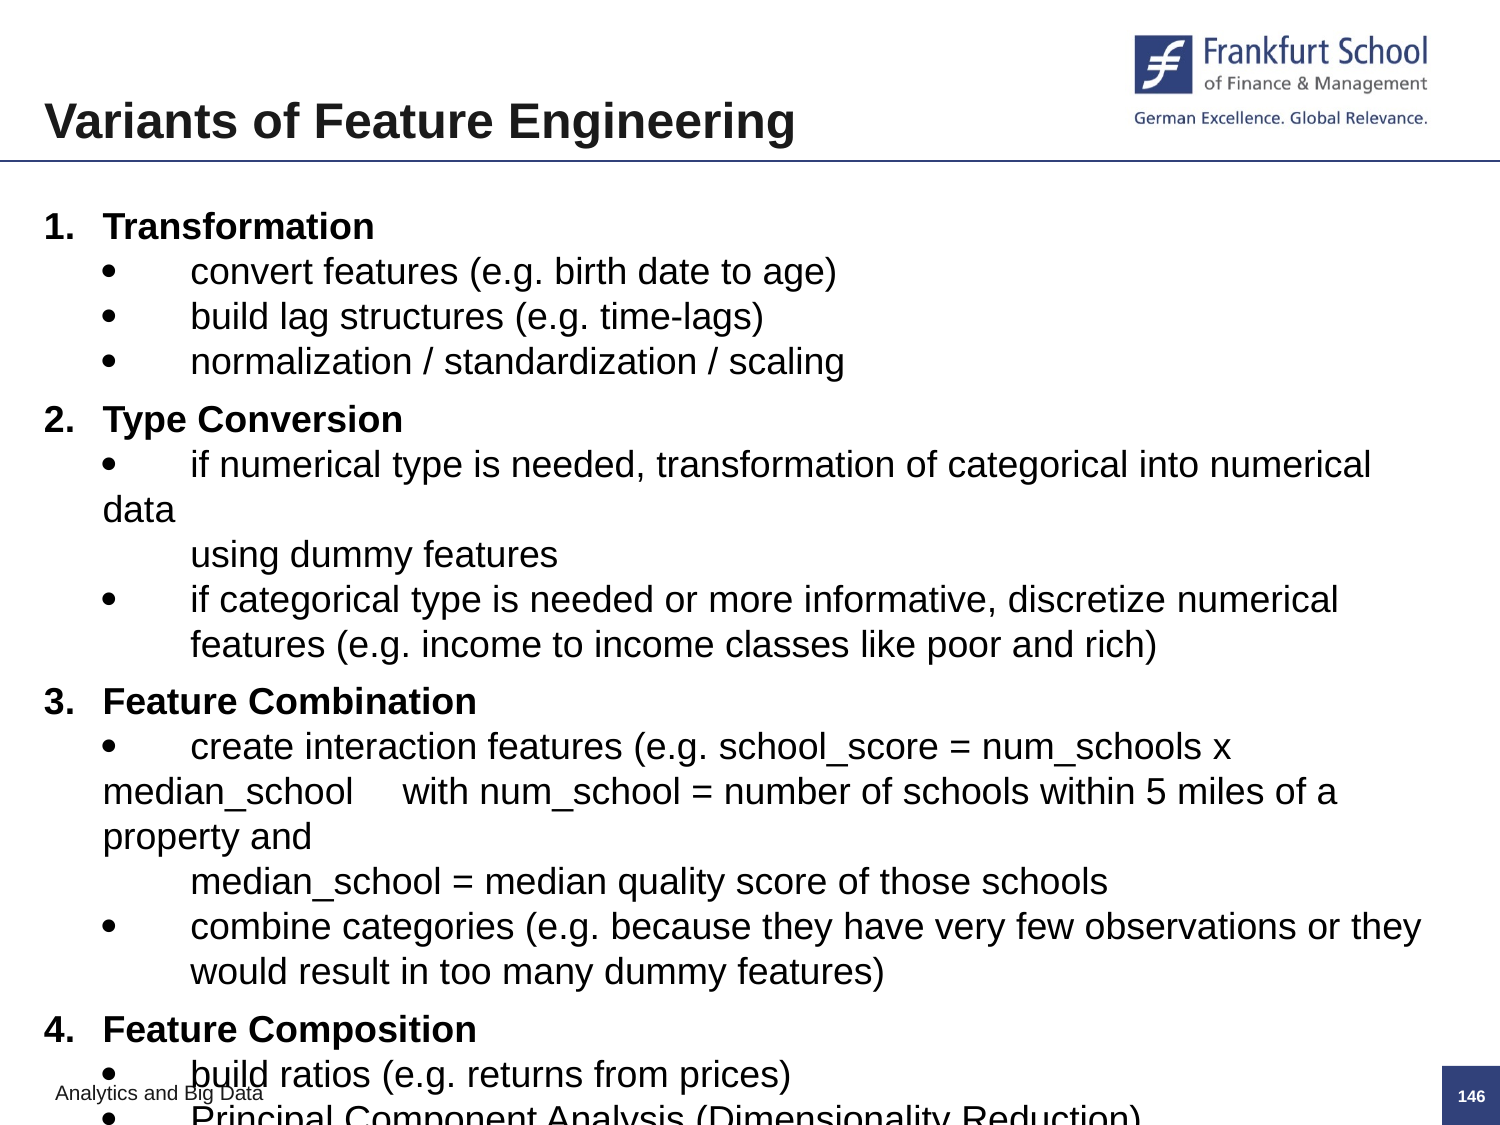

Variants of Feature Engineering
Transformation
•	convert features (e.g. birth date to age)
•	build lag structures (e.g. time-lags)
•	normalization / standardization / scaling
Type Conversion
•	if numerical type is needed, transformation of categorical into numerical data
	using dummy features
•	if categorical type is needed or more informative, discretize numerical
	features (e.g. income to income classes like poor and rich)
Feature Combination
•	create interaction features (e.g. school_score = num_schools x median_school 	with num_school = number of schools within 5 miles of a property and
	median_school = median quality score of those schools
•	combine categories (e.g. because they have very few observations or they
	would result in too many dummy features)
Feature Composition
•	build ratios (e.g. returns from prices)
•	Principal Component Analysis (Dimensionality Reduction)
146